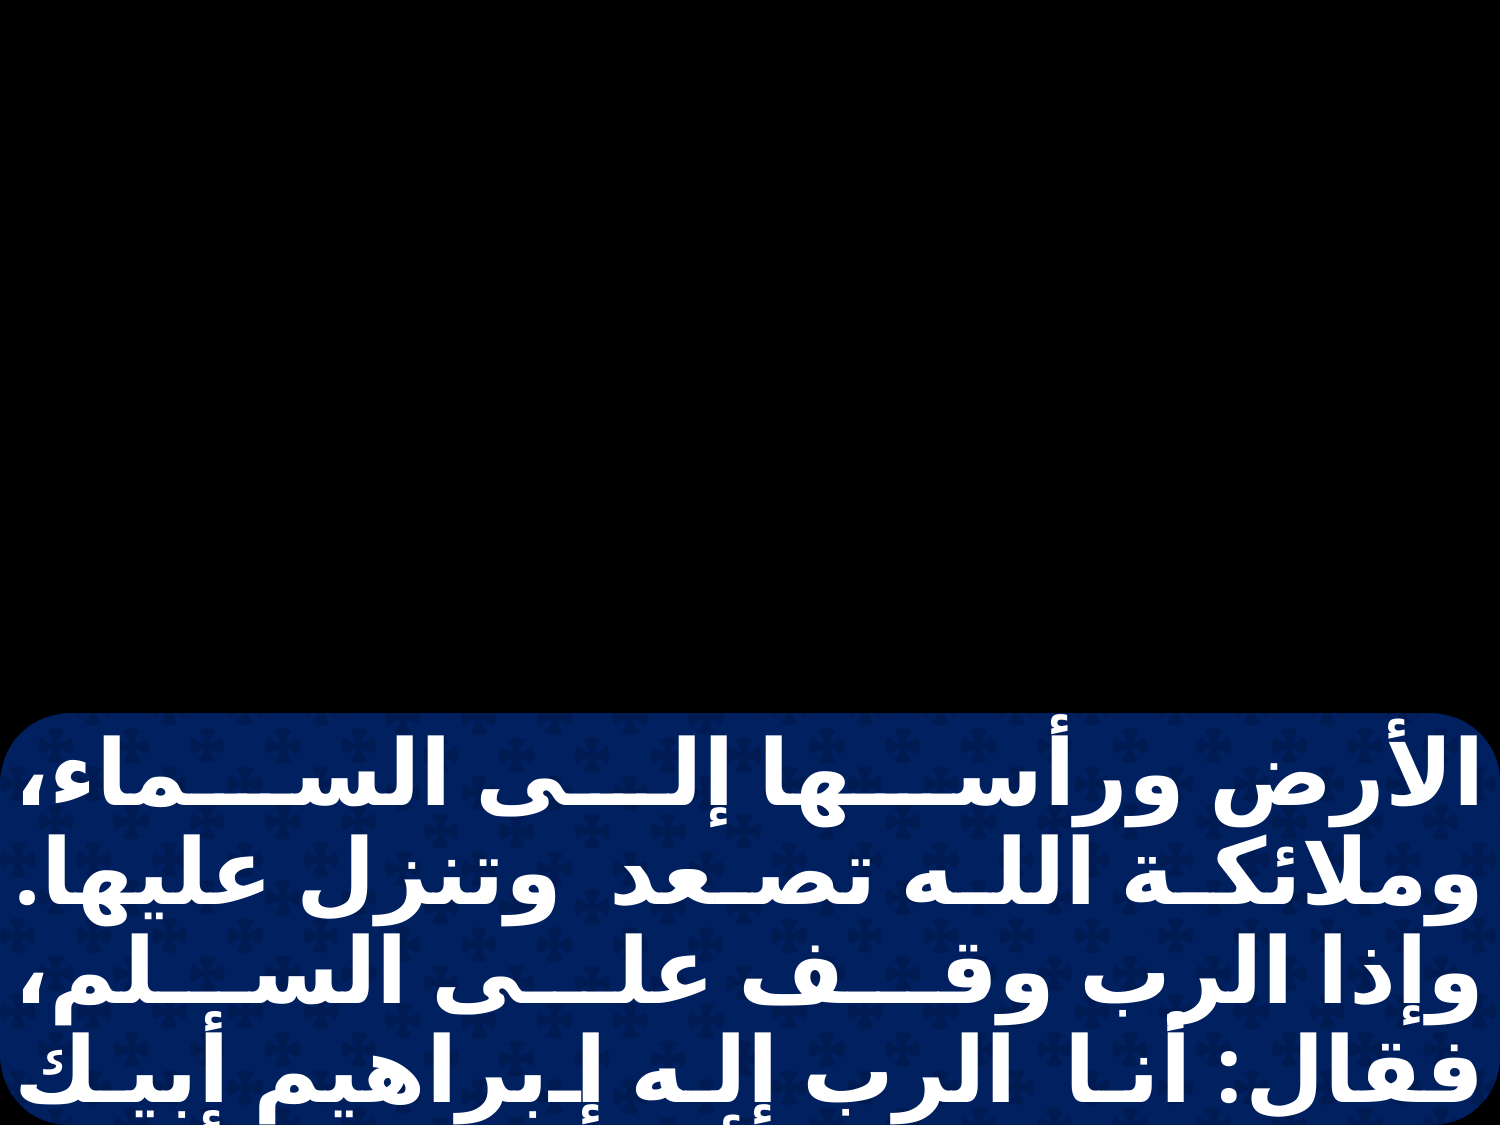

الأرض ورأسها إلى السماء، وملائكة الله تصعد  وتنزل عليها. وإذا الرب وقف على السلم، فقال: أنا  الرب إله إبراهيم أبيك وإله إسحاق، الأرض التي  أنت نائم عليها لك أعطيها ولنسلك. ويكون نسلك